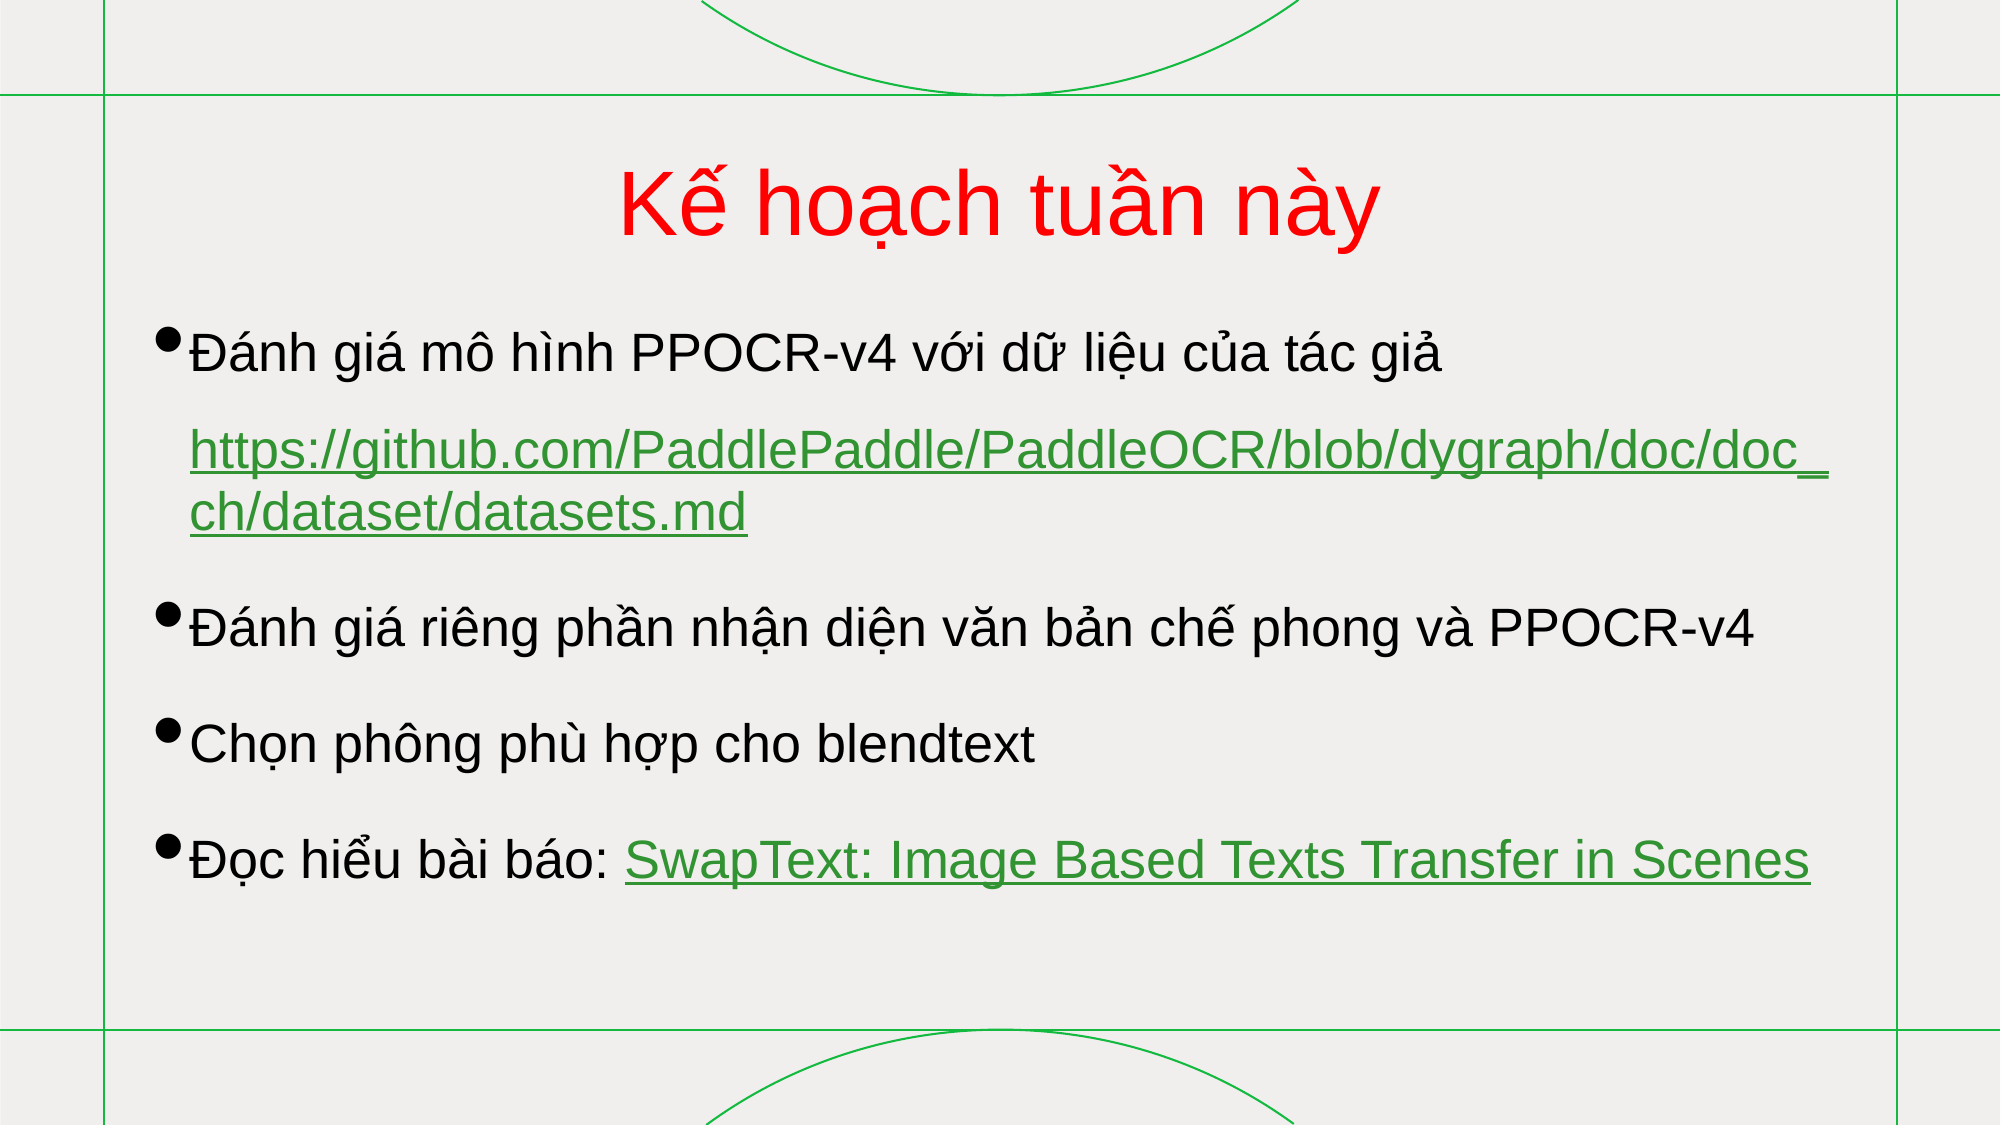

# Kế hoạch tuần này
Đánh giá mô hình PPOCR-v4 với dữ liệu của tác giả https://github.com/PaddlePaddle/PaddleOCR/blob/dygraph/doc/doc_ch/dataset/datasets.md
Đánh giá riêng phần nhận diện văn bản chế phong và PPOCR-v4
Chọn phông phù hợp cho blendtext
Đọc hiểu bài báo: SwapText: Image Based Texts Transfer in Scenes